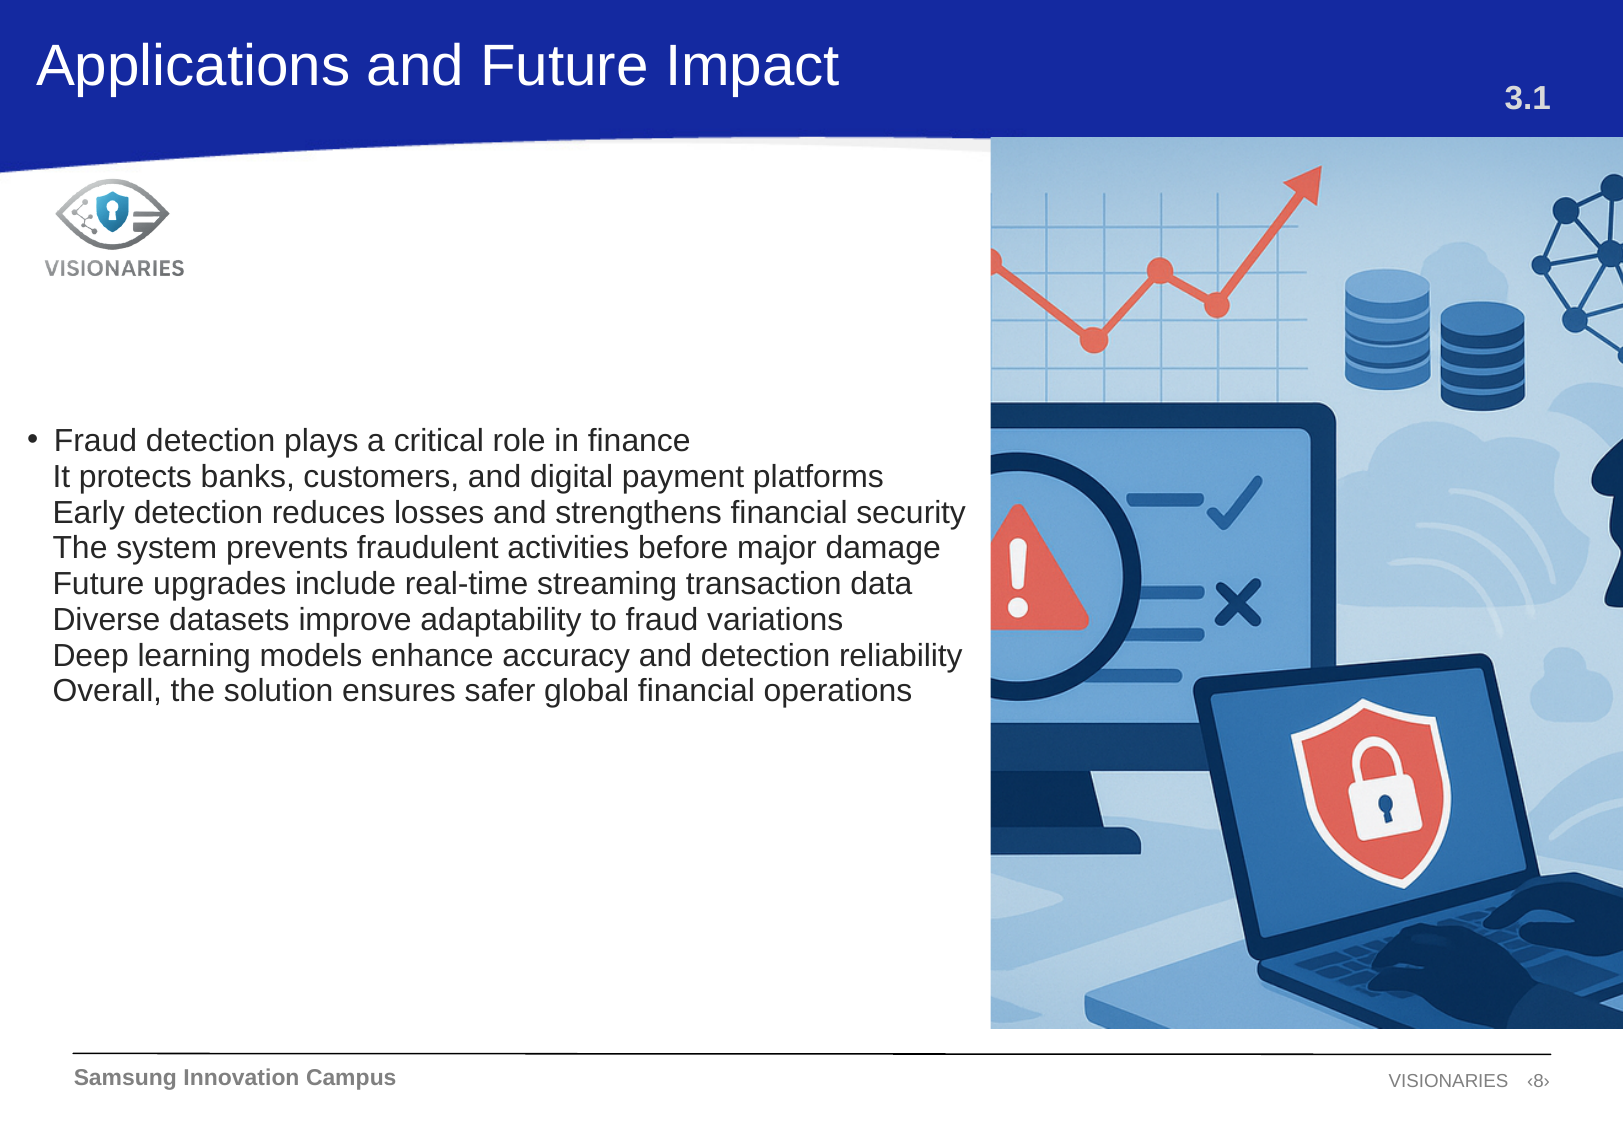

Applications and Future Impact
3.1

Fraud detection plays a critical role in finance
      It protects banks, customers, and digital payment platforms
      Early detection reduces losses and strengthens financial security
      The system prevents fraudulent activities before major damage
      Future upgrades include real-time streaming transaction data
      Diverse datasets improve adaptability to fraud variations
      Deep learning models enhance accuracy and detection reliability
      Overall, the solution ensures safer global financial operations

Samsung Innovation Campus

VISIONARIES

‹8›